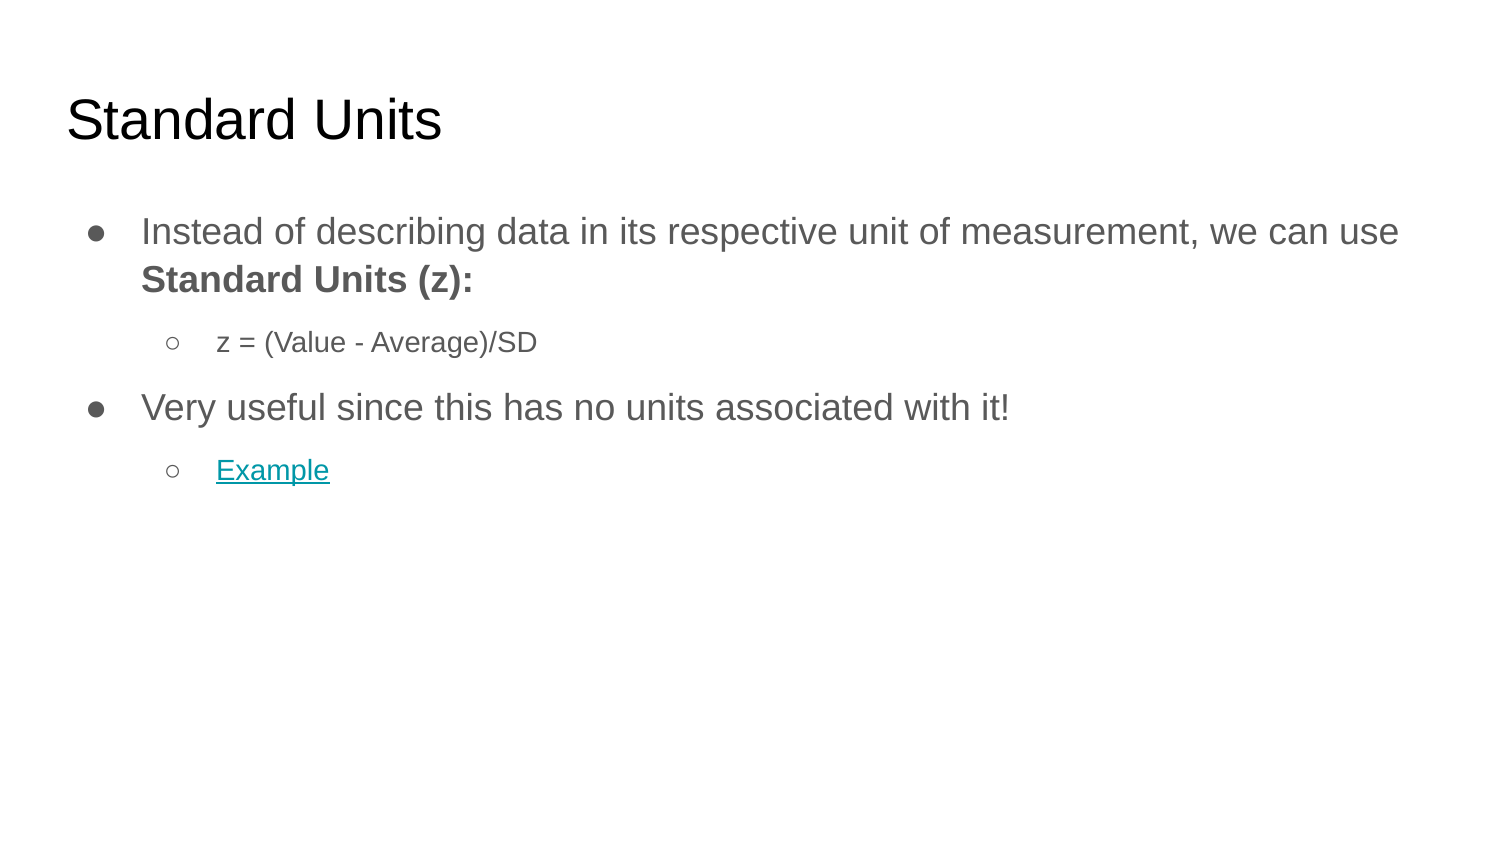

# Standard Units
Instead of describing data in its respective unit of measurement, we can use
Standard Units (z):
z = (Value - Average)/SD
Very useful since this has no units associated with it!
Example